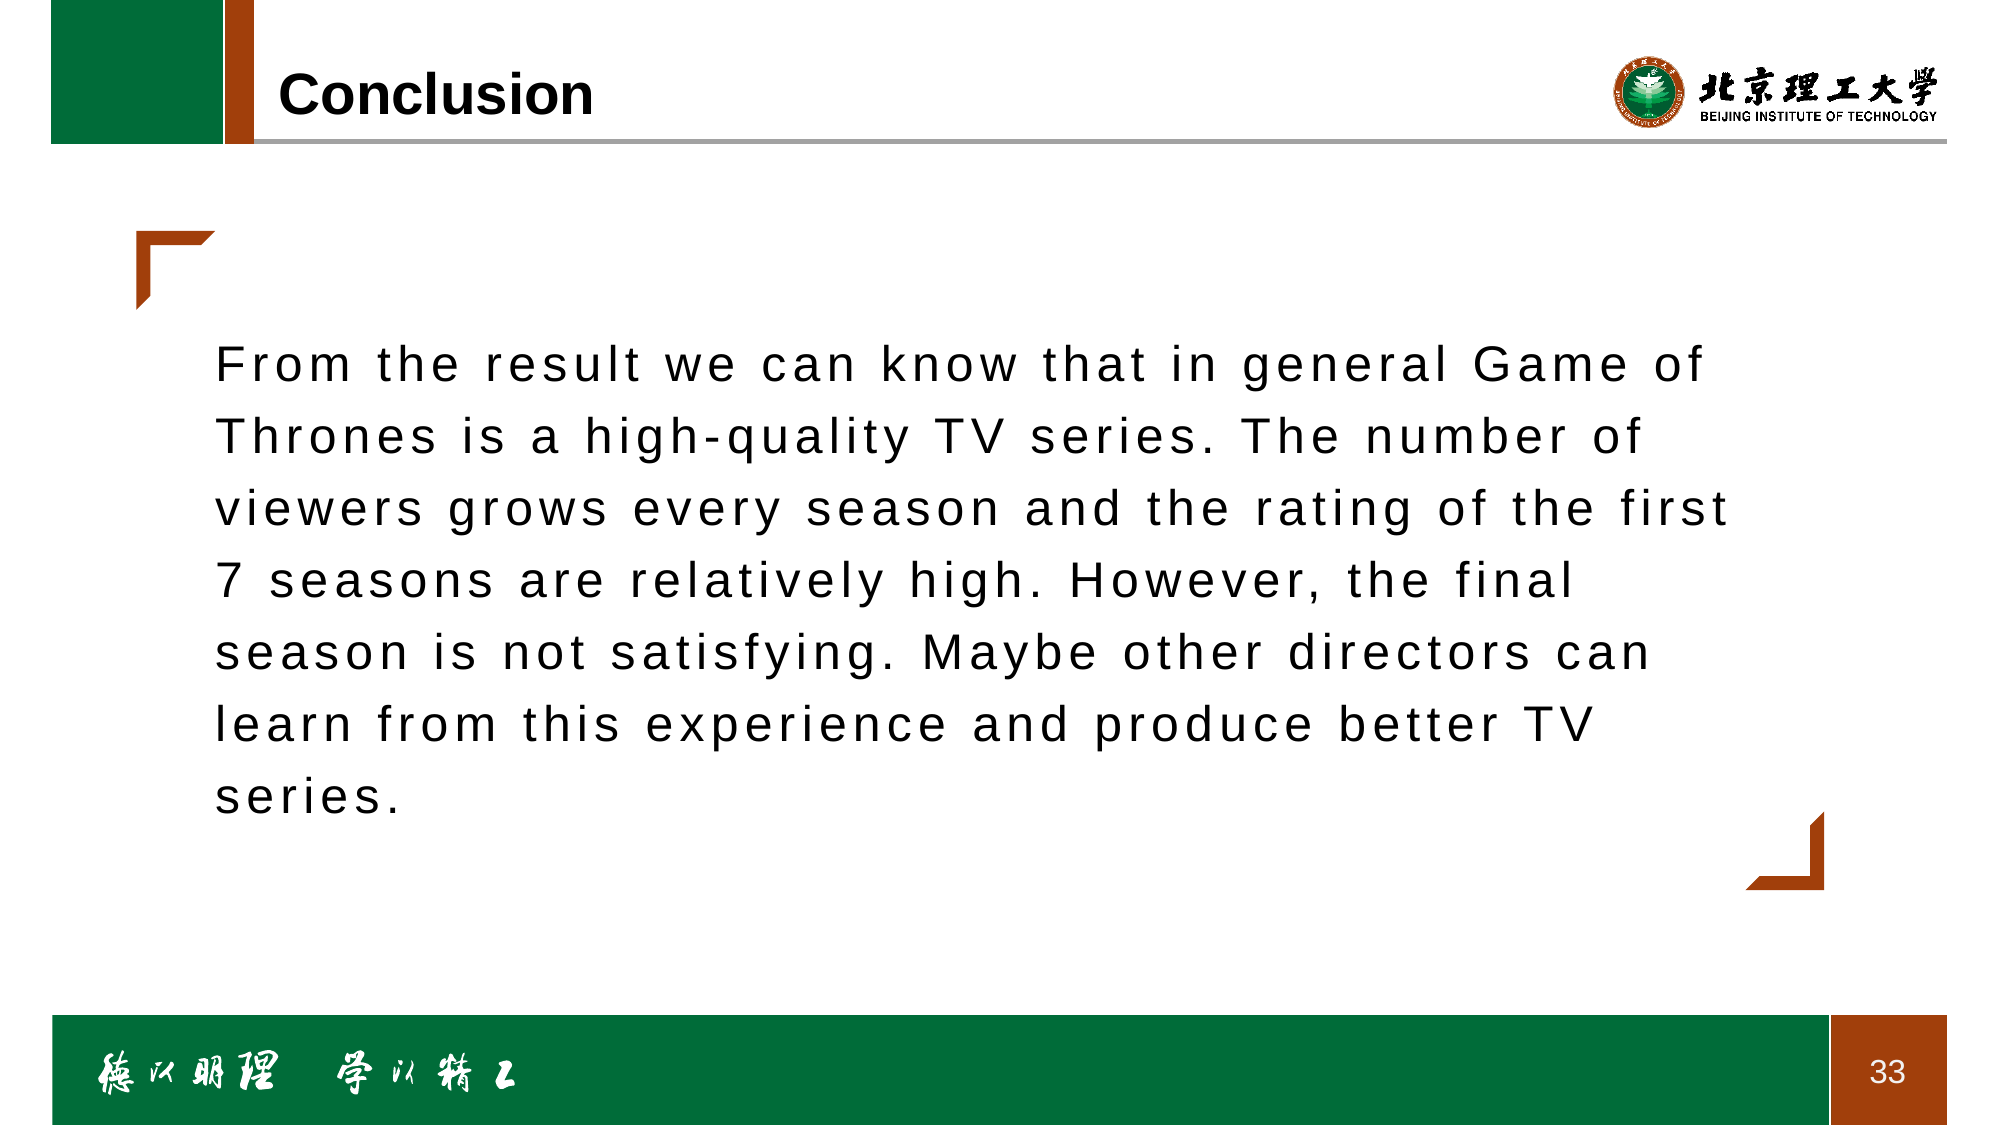

# Conclusion

From the result we can know that in general Game of Thrones is a high-quality TV series. The number of viewers grows every season and the rating of the first 7 seasons are relatively high. However, the final season is not satisfying. Maybe other directors can learn from this experience and produce better TV series.